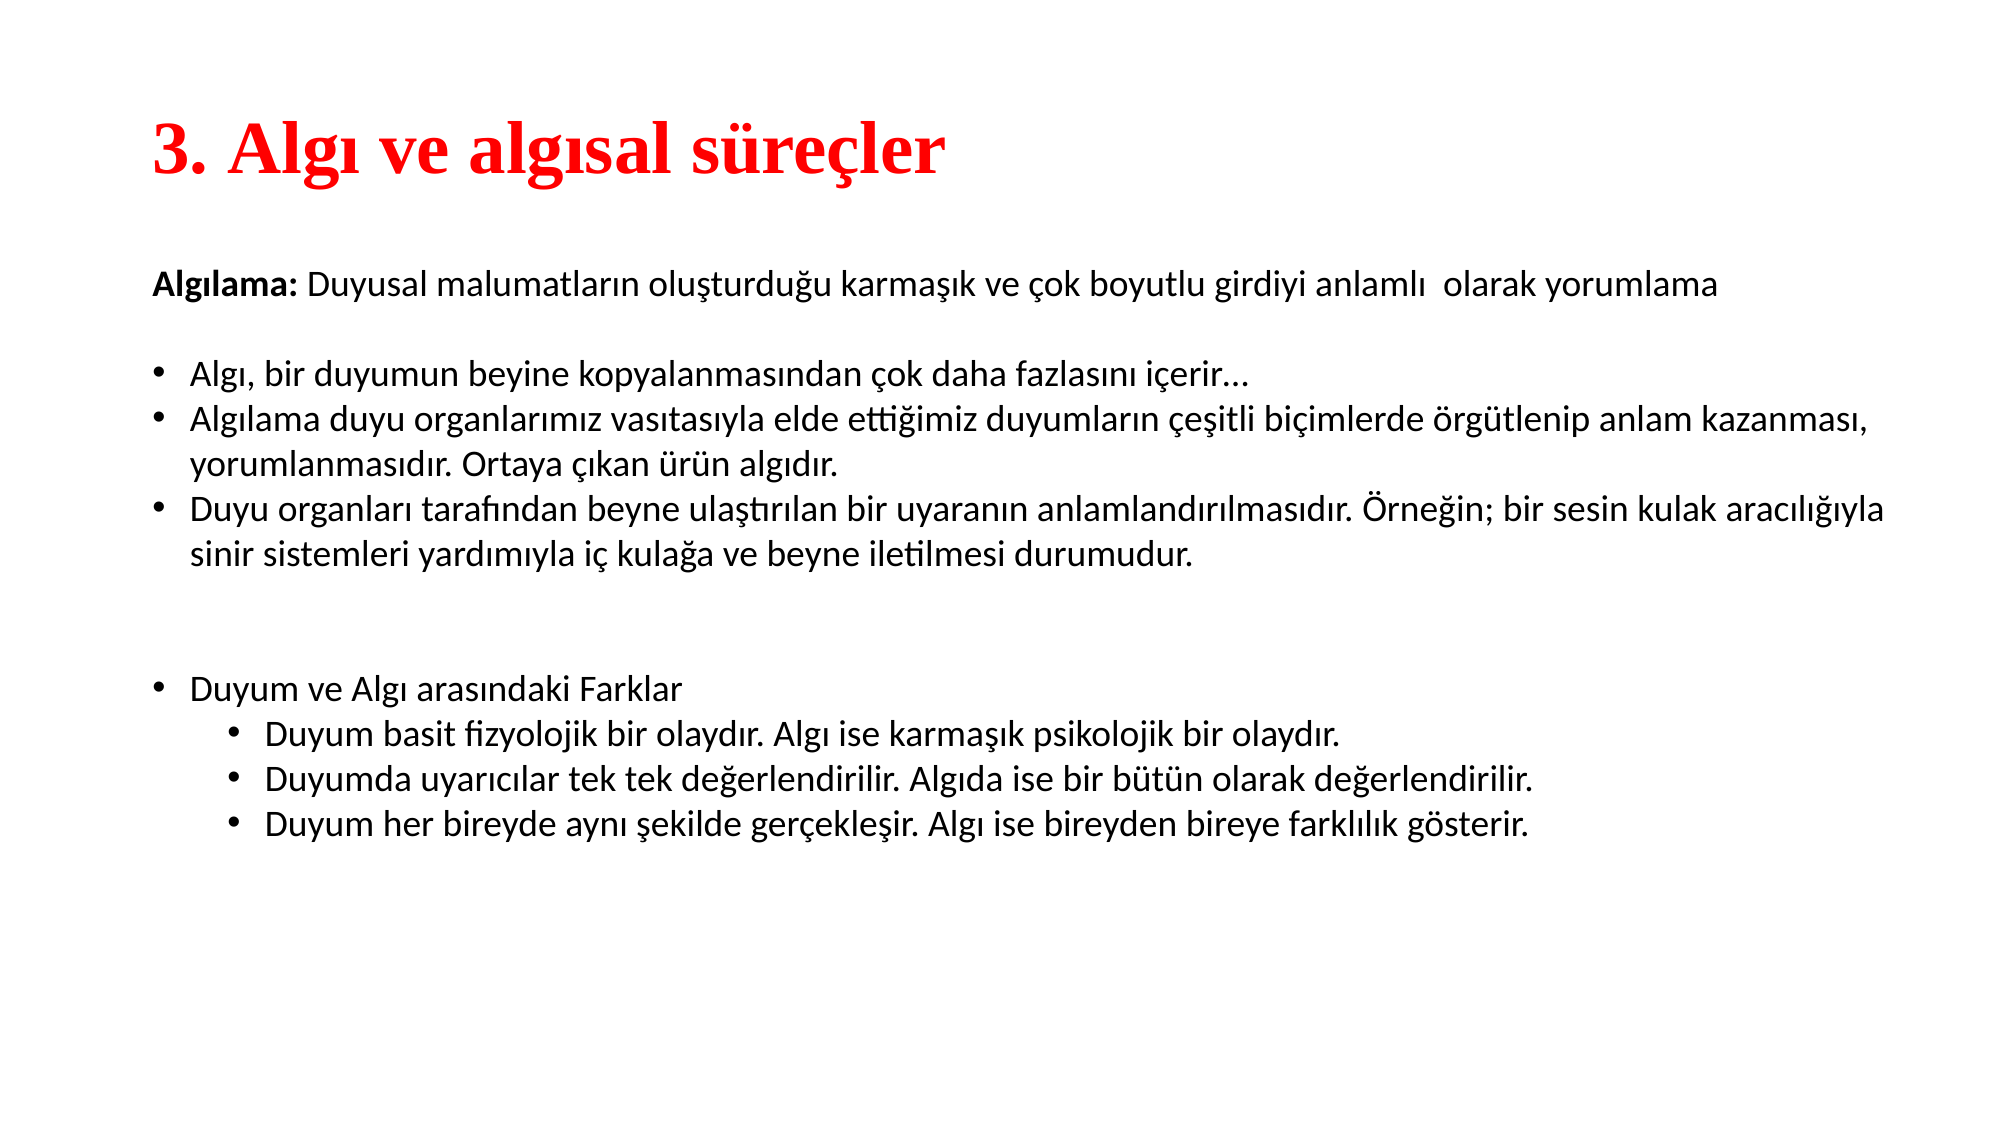

# 3. Algı ve algısal süreçler
Algılama: Duyusal malumatların oluşturduğu karmaşık ve çok boyutlu girdiyi anlamlı  olarak yorumlama

Algı, bir duyumun beyine kopyalanmasından çok daha fazlasını içerir…
Algılama duyu organlarımız vasıtasıyla elde ettiğimiz duyumların çeşitli biçimlerde örgütlenip anlam kazanması, yorumlanmasıdır. Ortaya çıkan ürün algıdır.
Duyu organları tarafından beyne ulaştırılan bir uyaranın anlamlandırılmasıdır. Örneğin; bir sesin kulak aracılığıyla sinir sistemleri yardımıyla iç kulağa ve beyne iletilmesi durumudur.

Duyum ve Algı arasındaki Farklar
Duyum basit fizyolojik bir olaydır. Algı ise karmaşık psikolojik bir olaydır.
Duyumda uyarıcılar tek tek değerlendirilir. Algıda ise bir bütün olarak değerlendirilir.
Duyum her bireyde aynı şekilde gerçekleşir. Algı ise bireyden bireye farklılık gösterir.